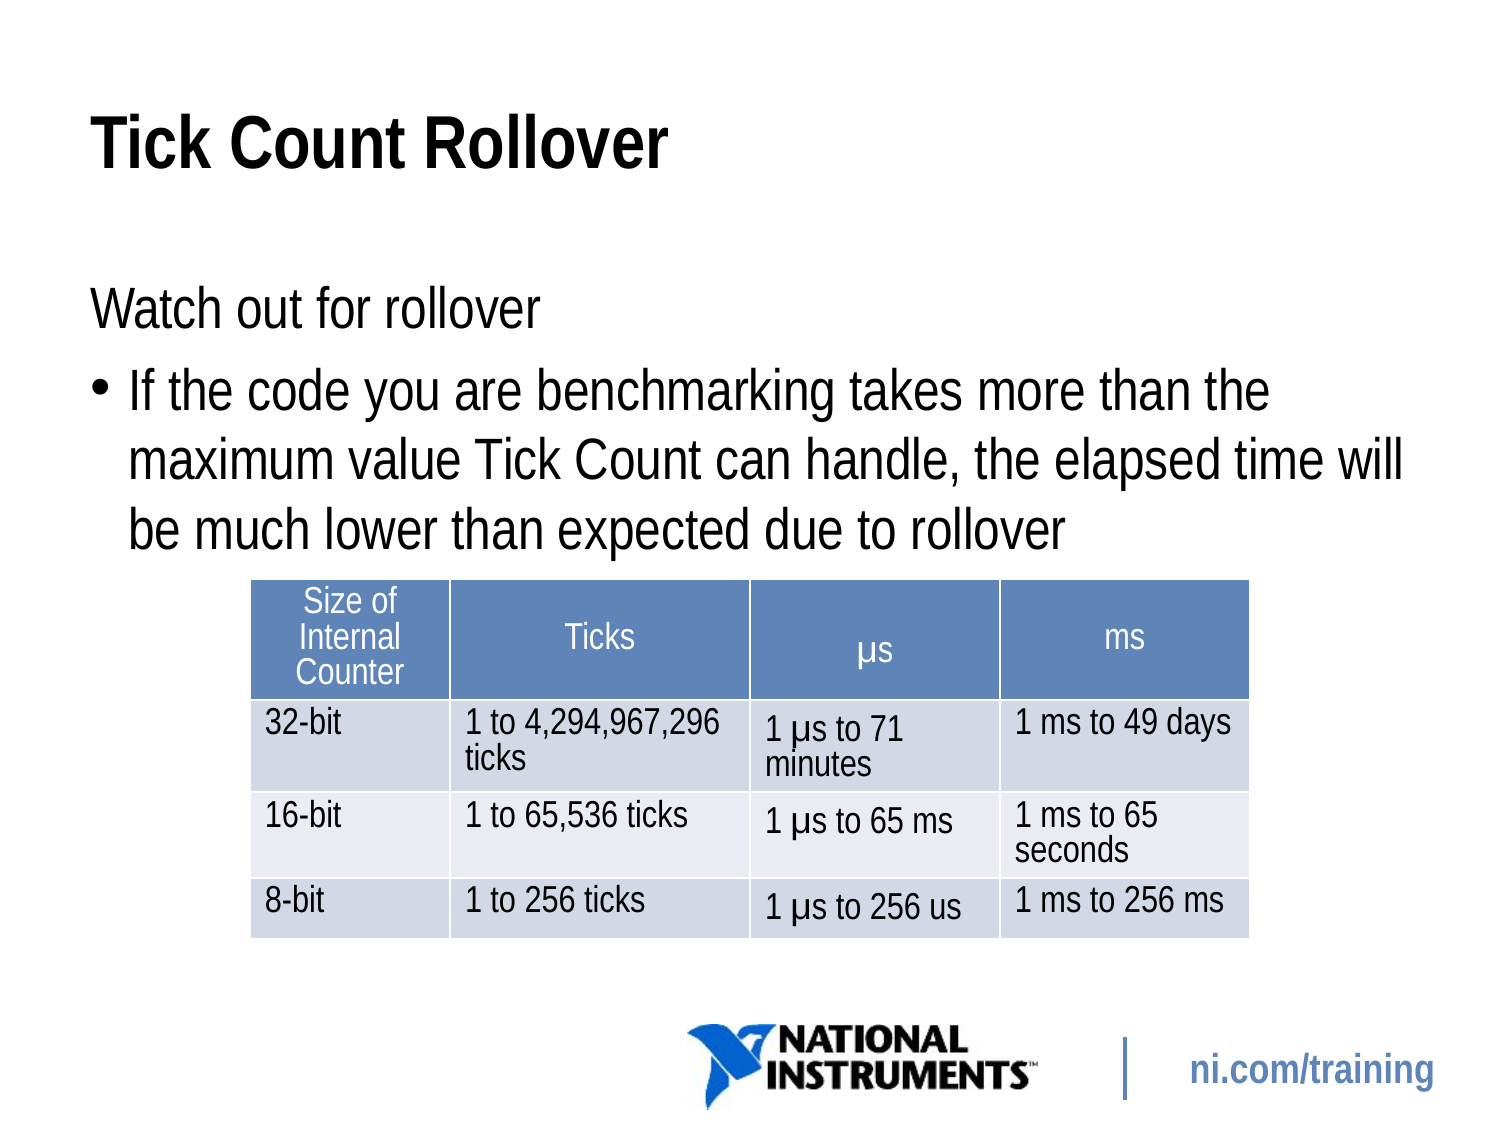

# Tick Count Rollover
Watch out for rollover
If the code you are benchmarking takes more than the maximum value Tick Count can handle, the elapsed time will be much lower than expected due to rollover
| Size of Internal Counter | Ticks | μs | ms |
| --- | --- | --- | --- |
| 32-bit | 1 to 4,294,967,296 ticks | 1 μs to 71 minutes | 1 ms to 49 days |
| 16-bit | 1 to 65,536 ticks | 1 μs to 65 ms | 1 ms to 65 seconds |
| 8-bit | 1 to 256 ticks | 1 μs to 256 us | 1 ms to 256 ms |